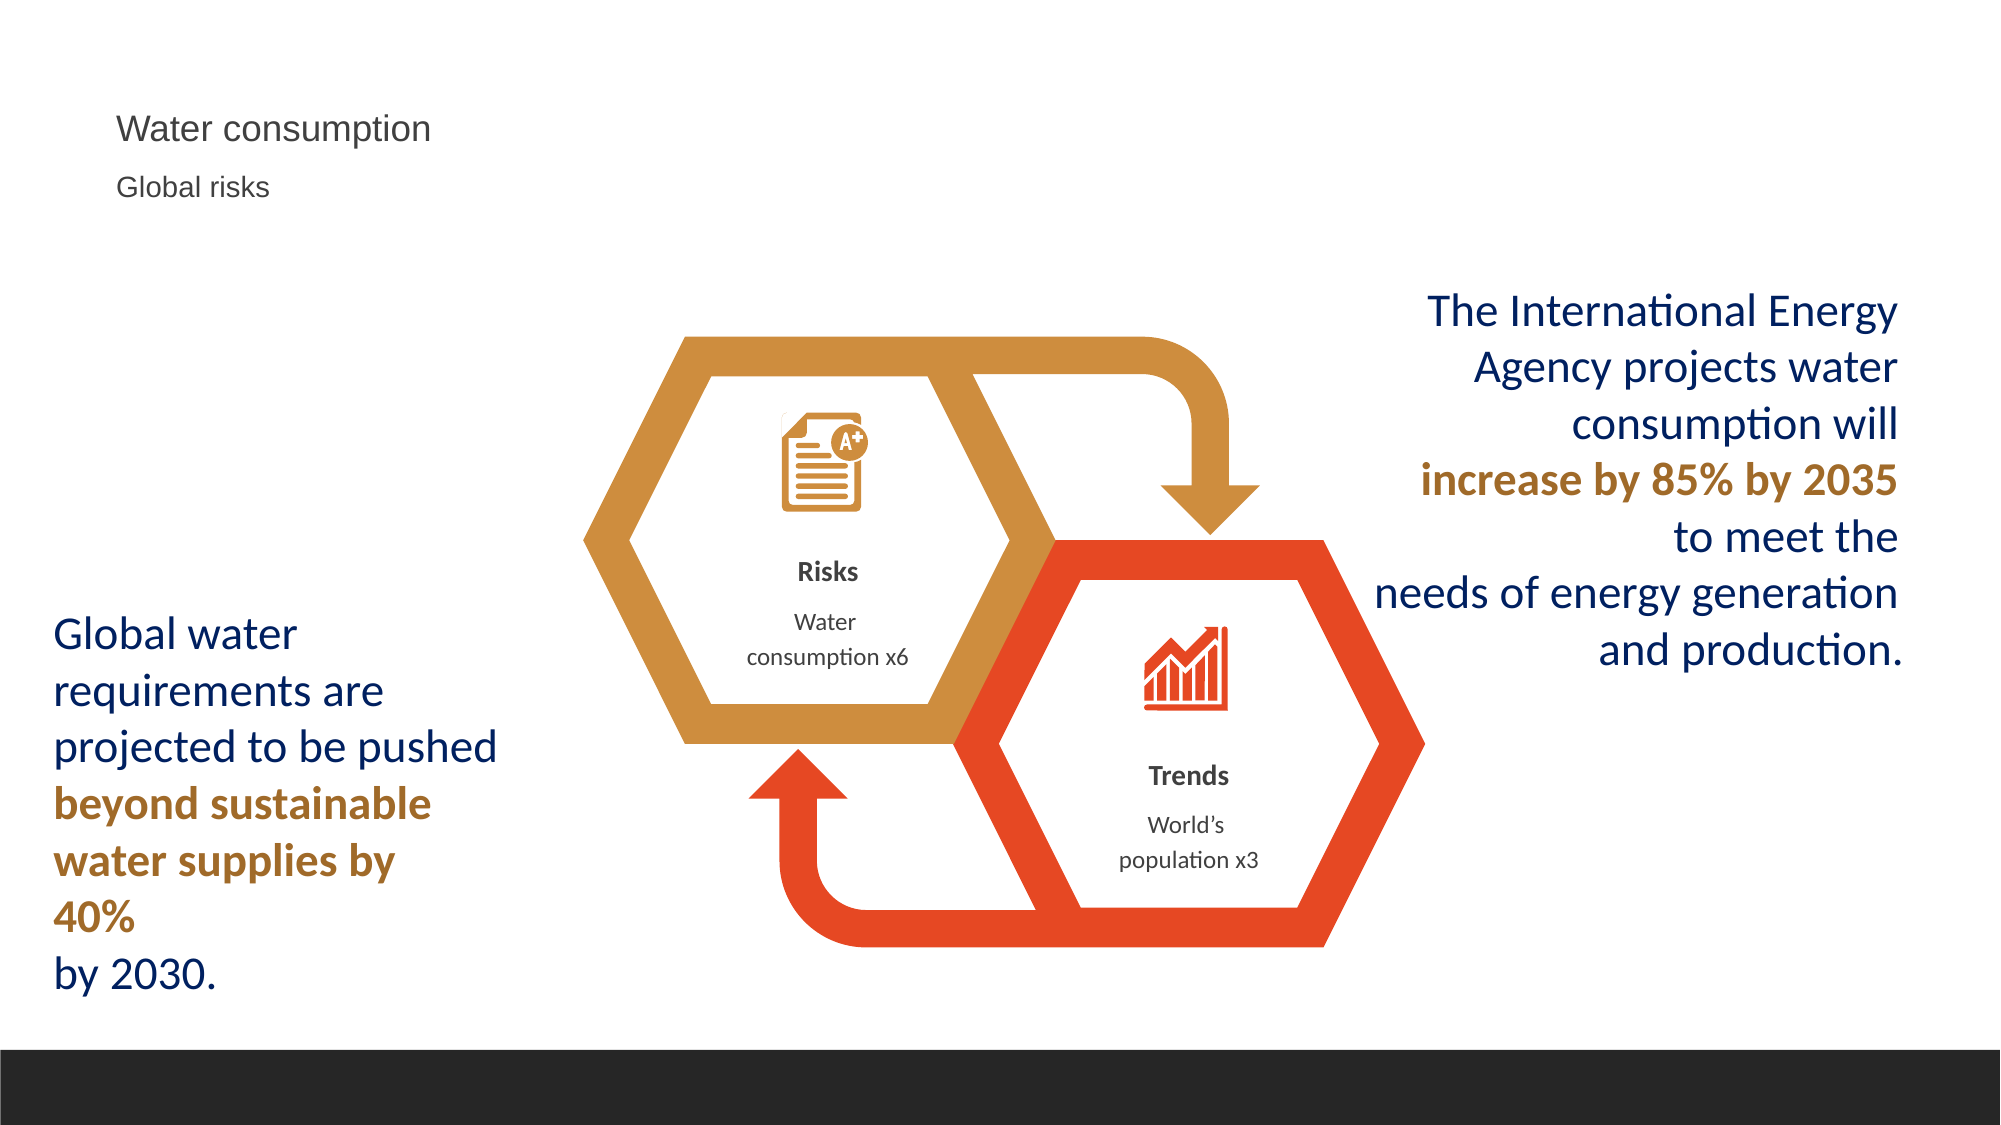

Water consumption
Global risks
The International Energy
Agency projects water
consumption will
increase by 85% by 2035
to meet the
needs of energy generation
and production.

Risks
Water
consumption x6
Global water
requirements are
projected to be pushed
beyond sustainable
water supplies by
40%
by 2030.

Trends
World’s
population x3